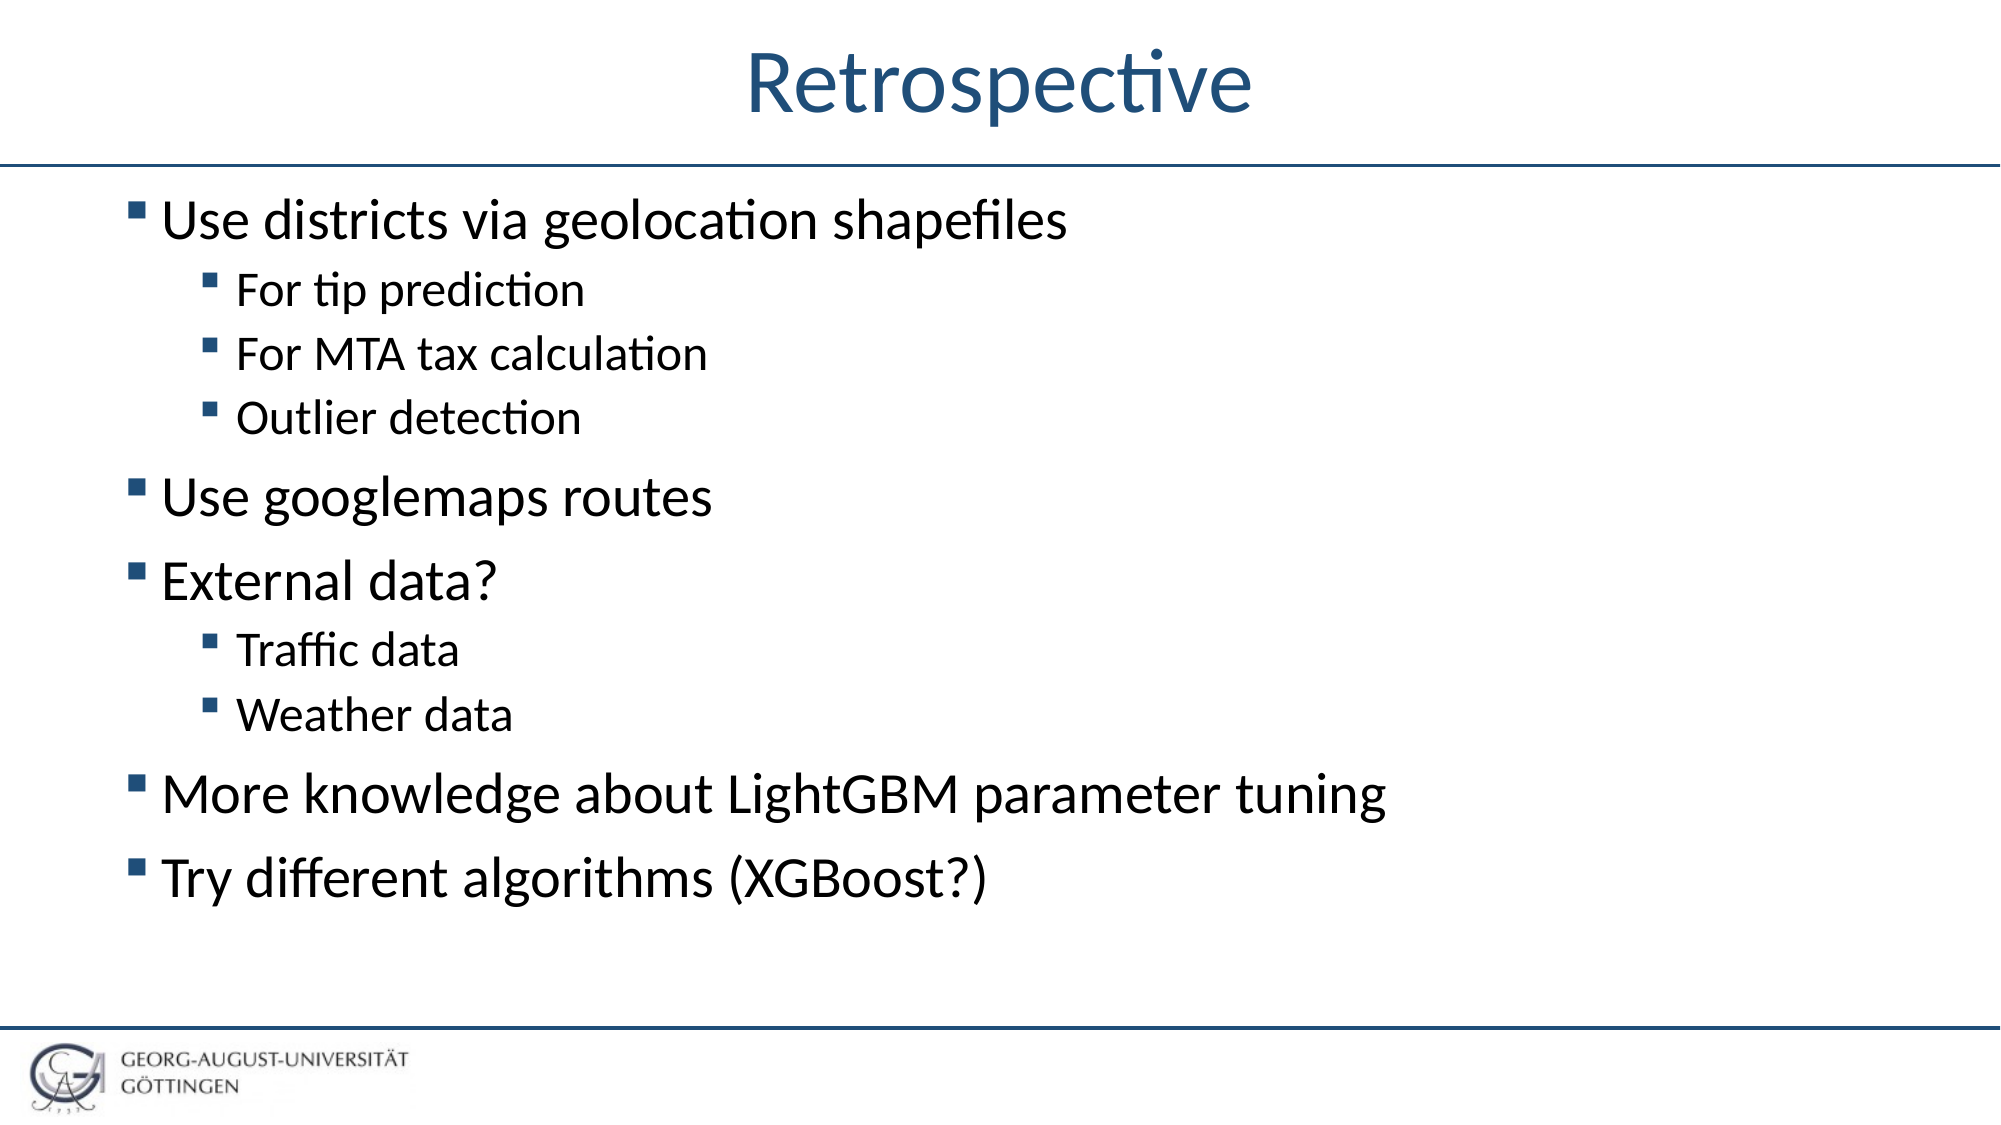

# Retrospective
Use districts via geolocation shapefiles
For tip prediction
For MTA tax calculation
Outlier detection
Use googlemaps routes
External data?
Traffic data
Weather data
More knowledge about LightGBM parameter tuning
Try different algorithms (XGBoost?)